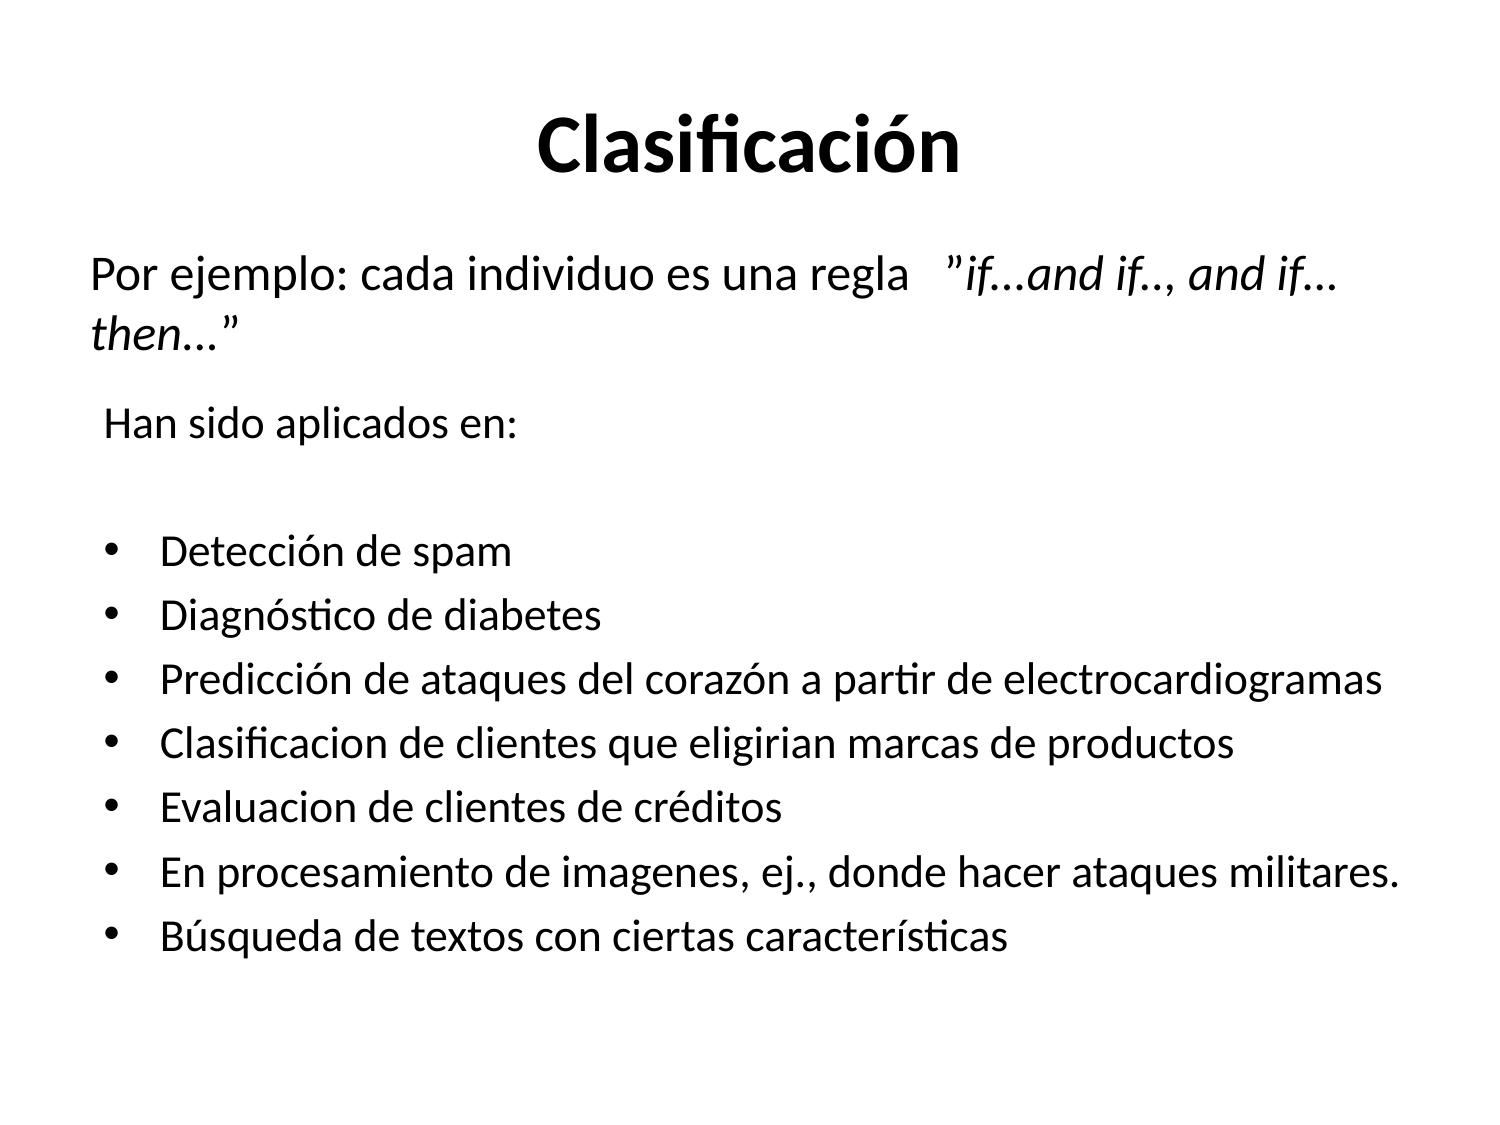

# Clasificación
Por ejemplo: cada individuo es una regla   ”if...and if.., and if… then...”

Han sido aplicados en:

Detección de spam
Diagnóstico de diabetes
Predicción de ataques del corazón a partir de electrocardiogramas
Clasificacion de clientes que eligirian marcas de productos
Evaluacion de clientes de créditos
En procesamiento de imagenes, ej., donde hacer ataques militares.
Búsqueda de textos con ciertas características